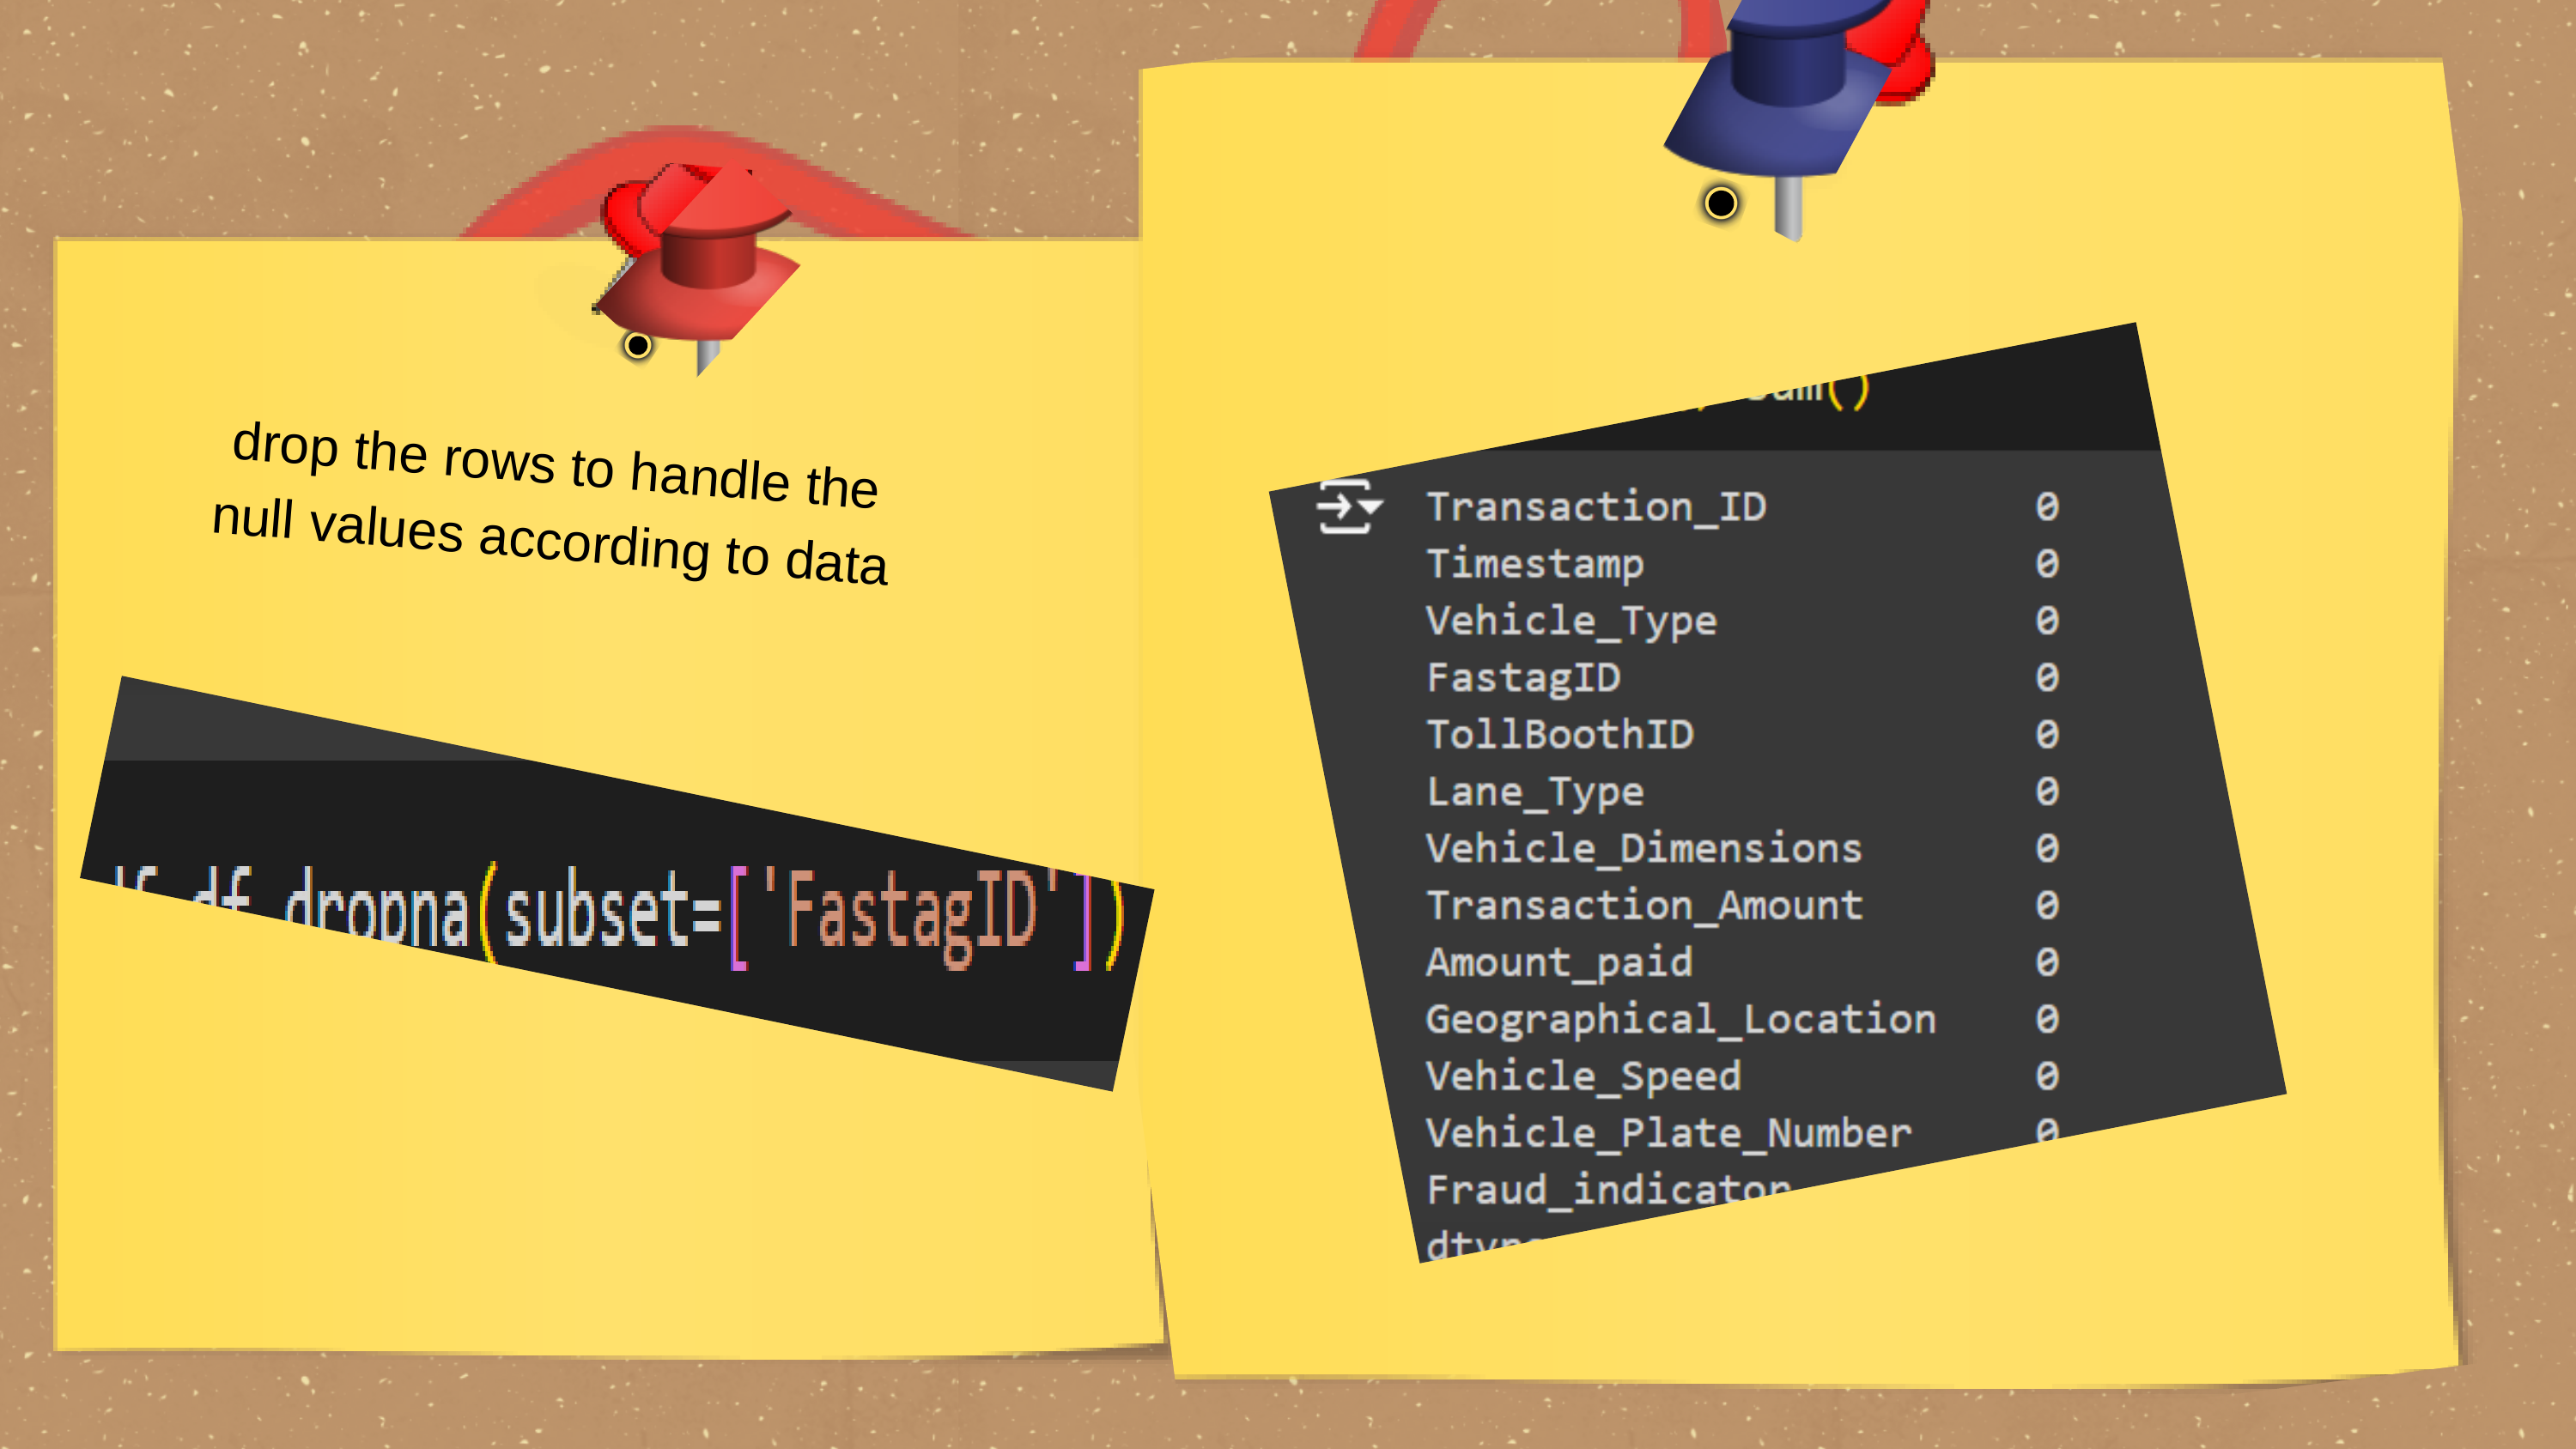

drop the rows to handle the
null values according to data